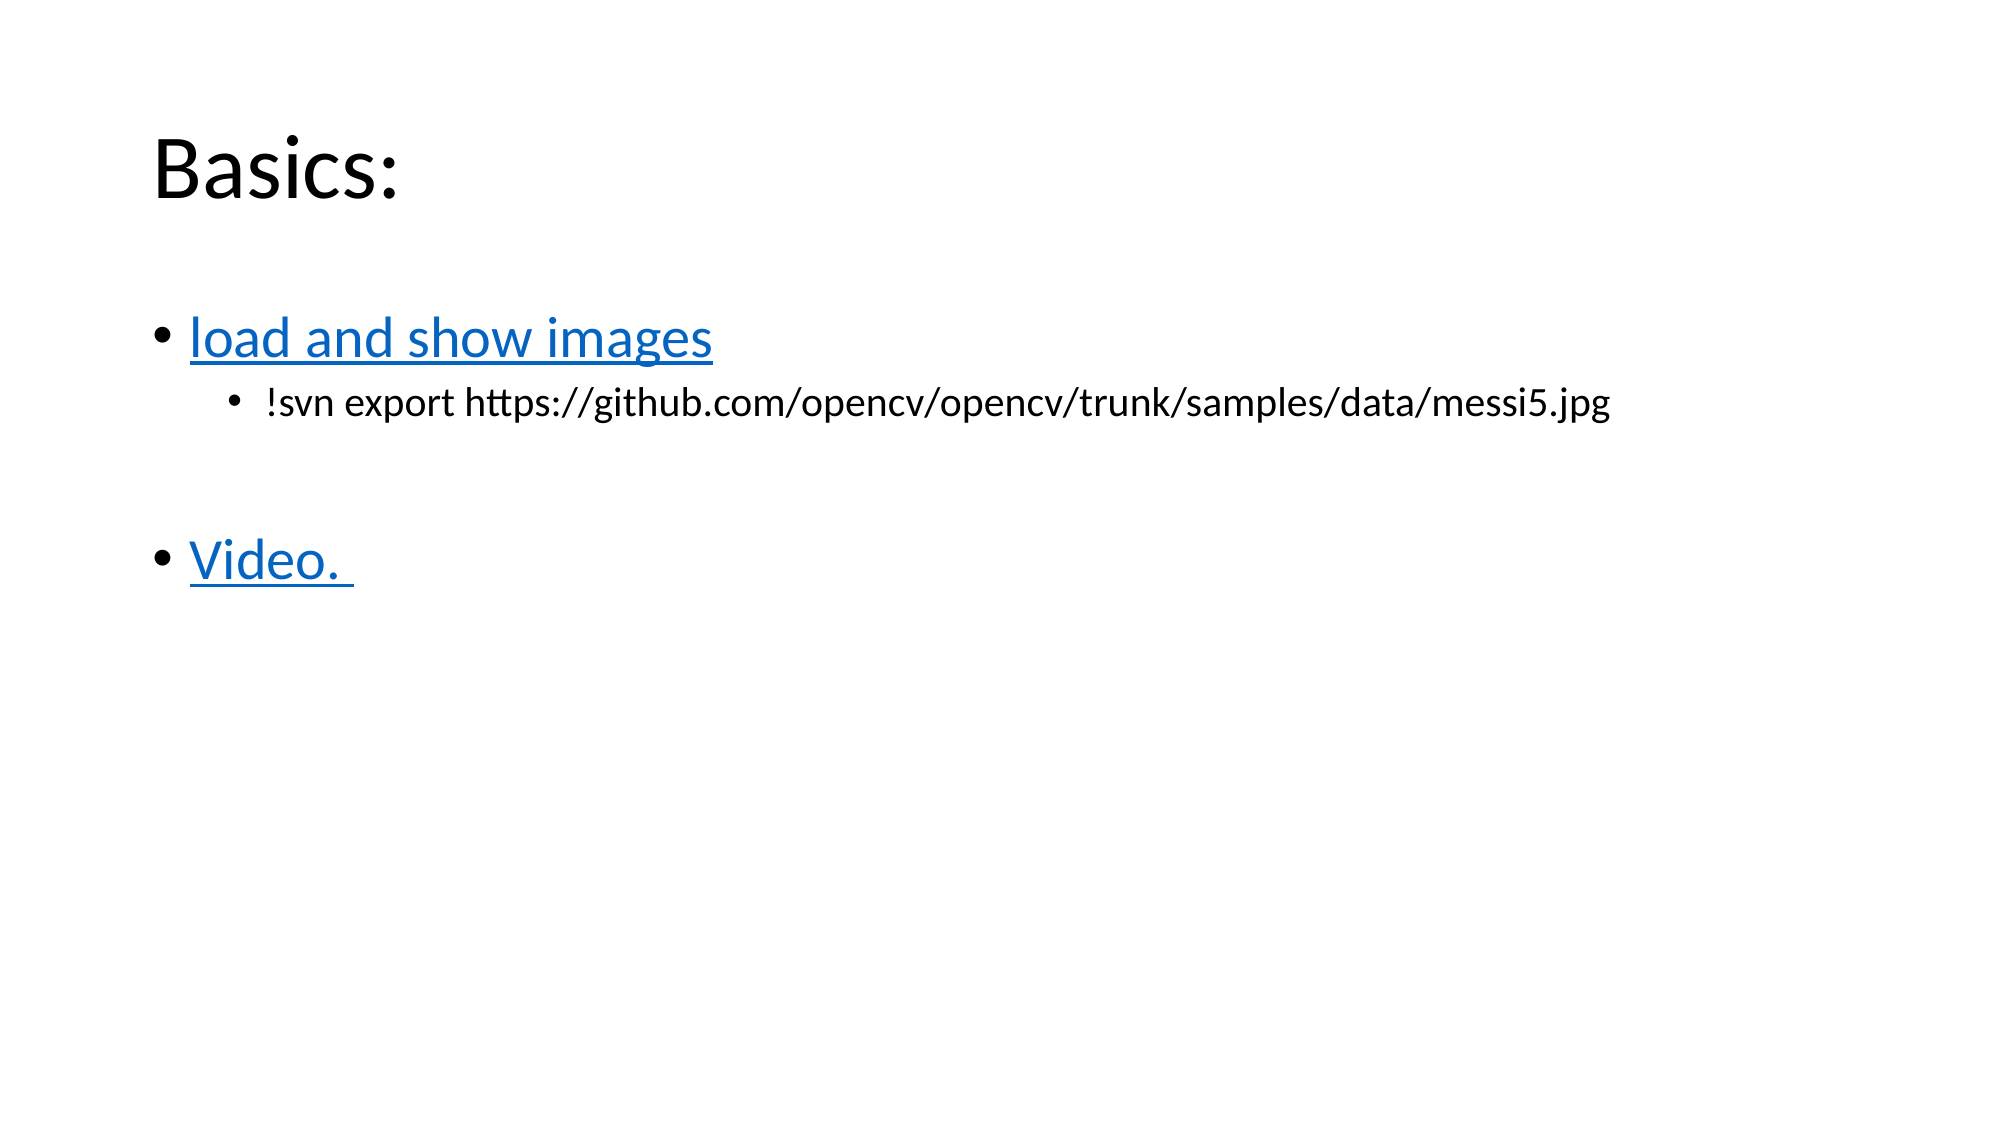

# Basics:
load and show images
!svn export https://github.com/opencv/opencv/trunk/samples/data/messi5.jpg

Video.